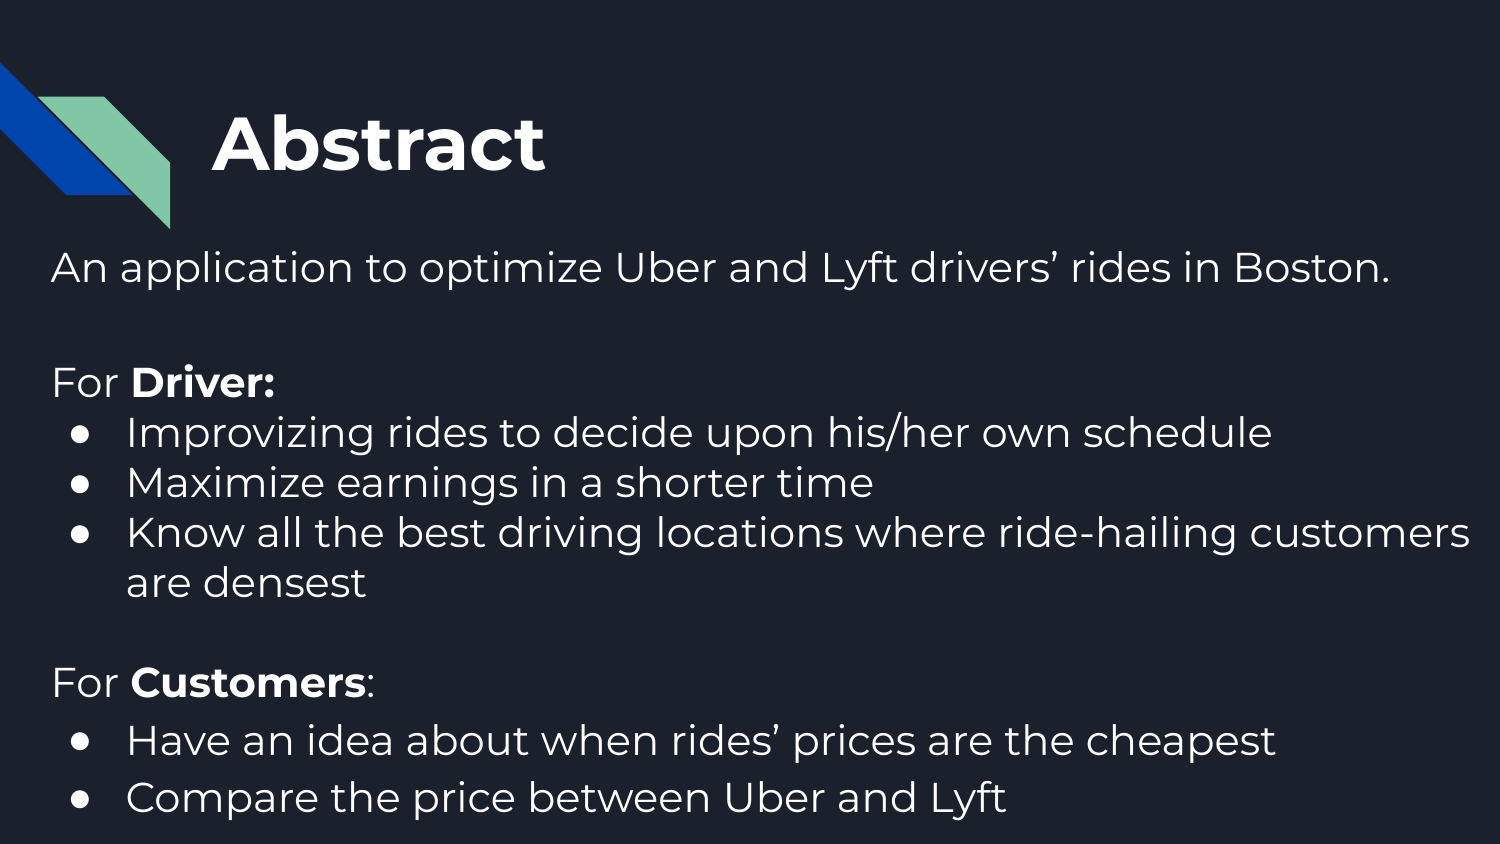

# Abstract
An application to optimize Uber and Lyft drivers’ rides in Boston.

For Driver:
Improvizing rides to decide upon his/her own schedule
Maximize earnings in a shorter time
Know all the best driving locations where ride-hailing customers are densest

For Customers:
Have an idea about when rides’ prices are the cheapest
Compare the price between Uber and Lyft